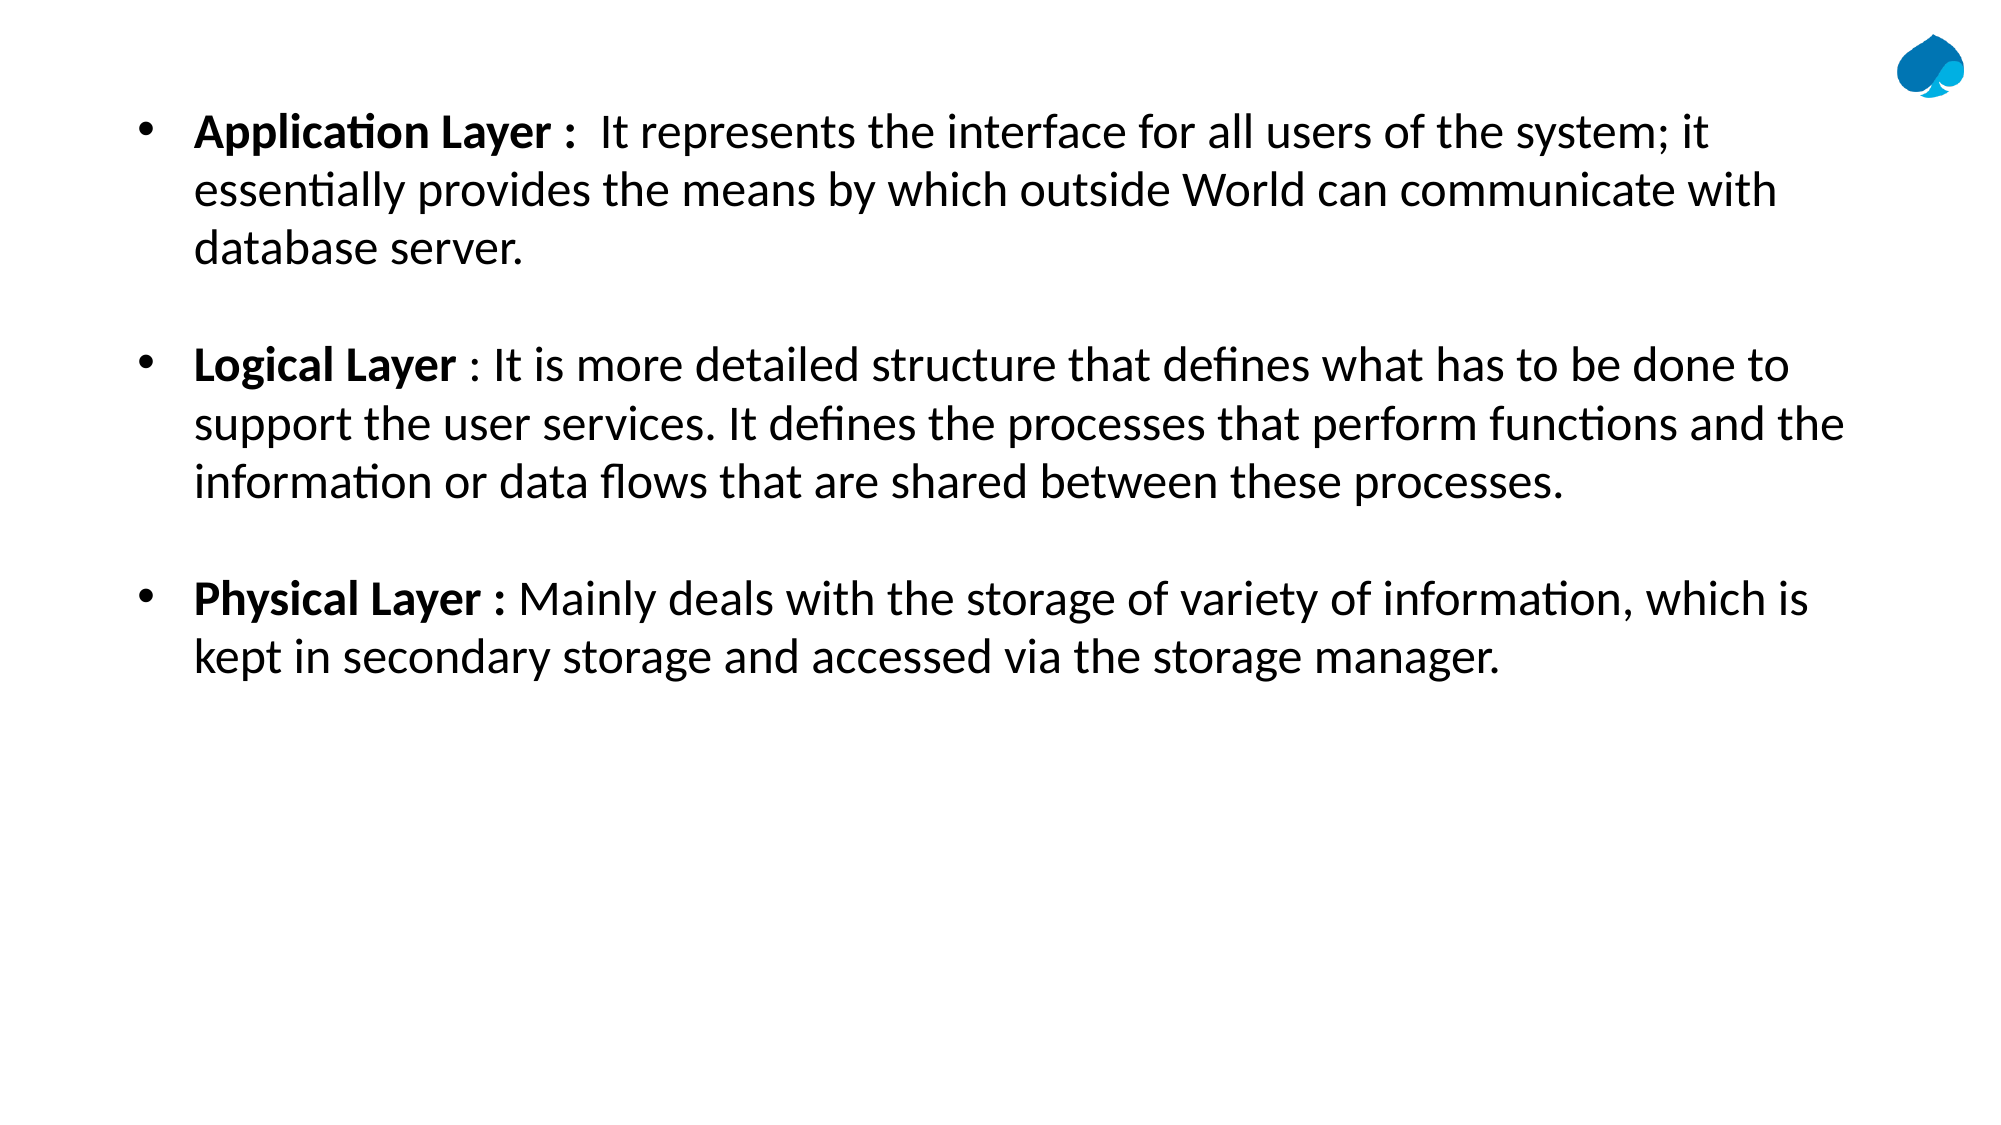

Application Layer :  It represents the interface for all users of the system; it
     essentially provides the means by which outside World can communicate with
     database server.

Logical Layer : It is more detailed structure that defines what has to be done to
     support the user services. It defines the processes that perform functions and the
     information or data flows that are shared between these processes.

Physical Layer : Mainly deals with the storage of variety of information, which is
     kept in secondary storage and accessed via the storage manager.